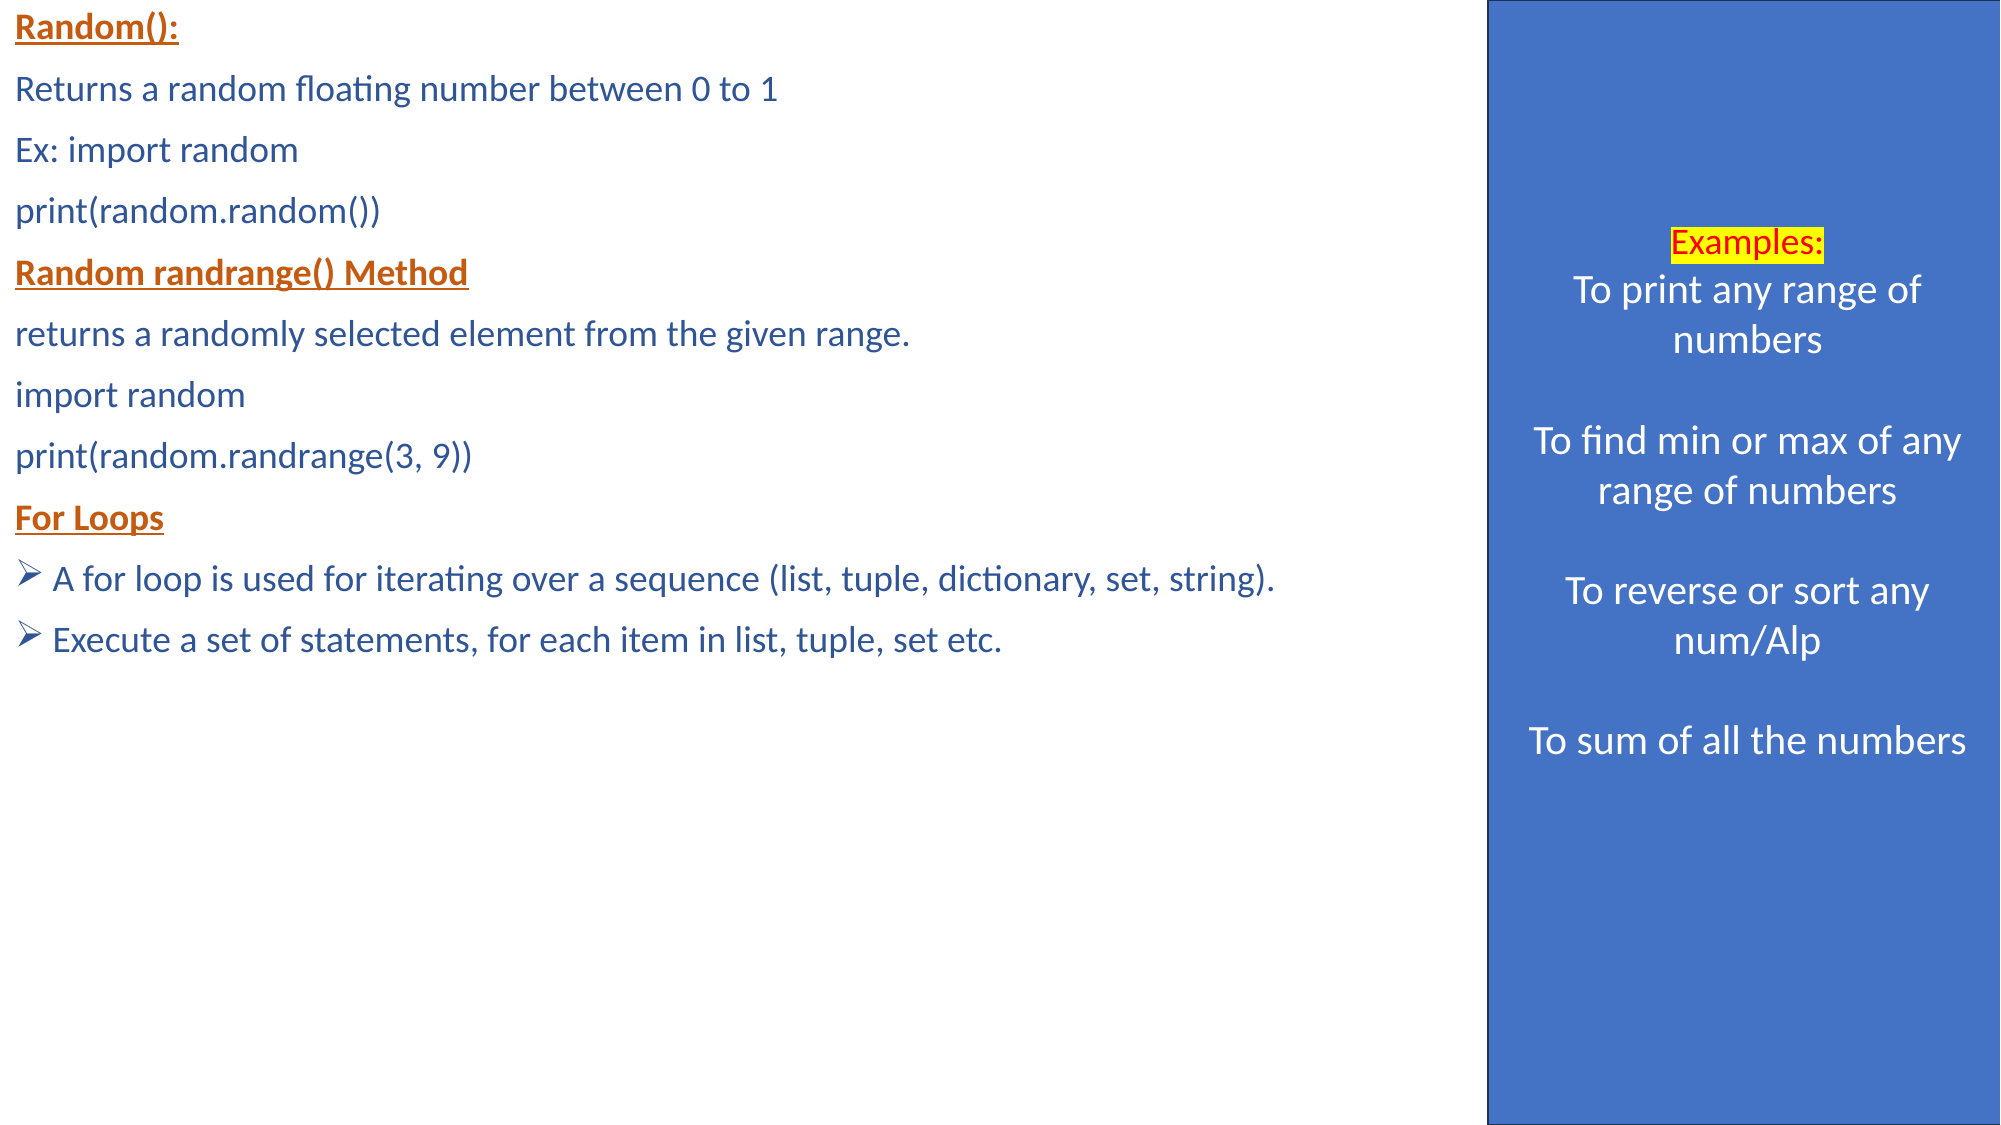

Random():
Returns a random floating number between 0 to 1
Ex: import random
print(random.random())
Random randrange() Method
returns a randomly selected element from the given range.
import random
print(random.randrange(3, 9))
For Loops
A for loop is used for iterating over a sequence (list, tuple, dictionary, set, string).
Execute a set of statements, for each item in list, tuple, set etc.

Examples:
To print any range of numbers

To find min or max of any range of numbers

To reverse or sort any num/Alp

To sum of all the numbers